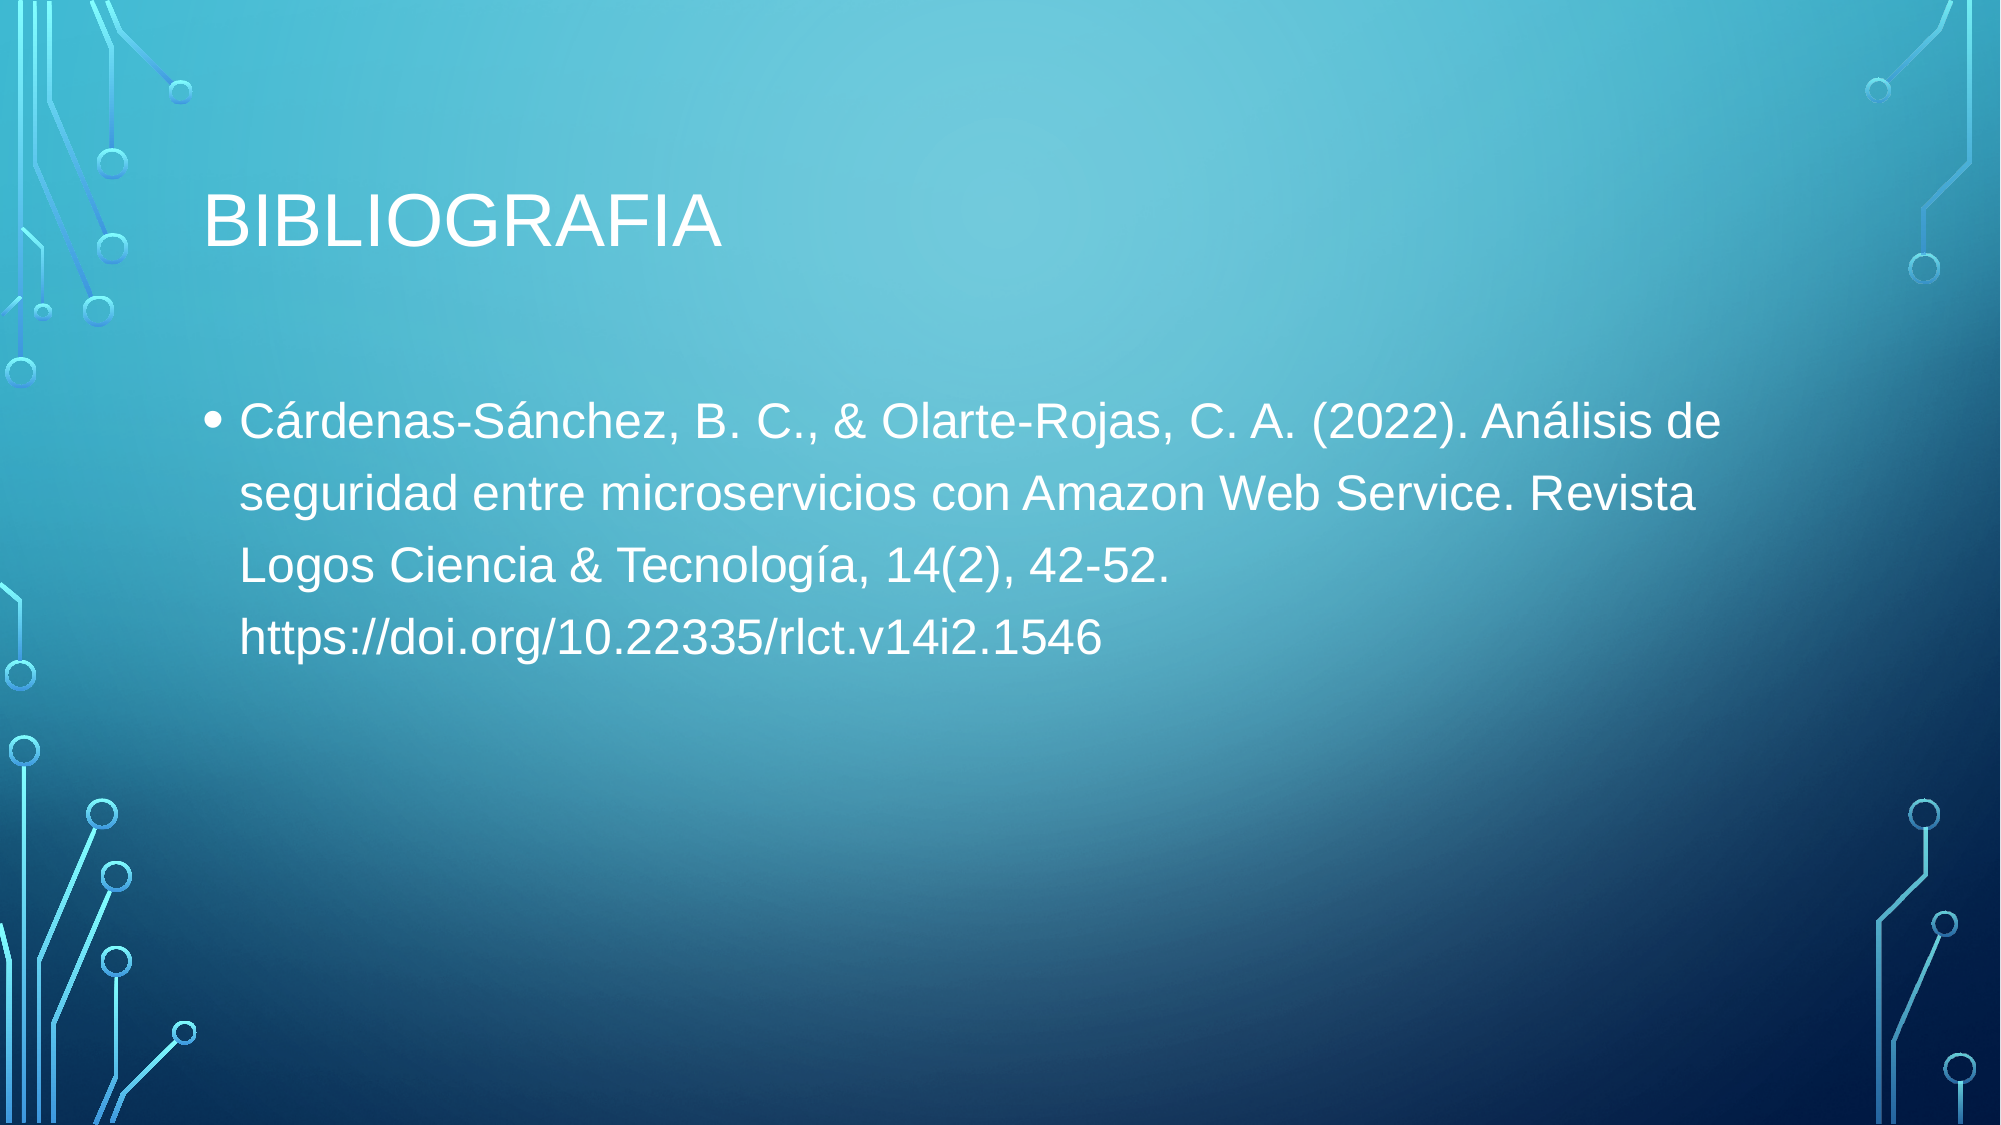

# BIBLIOGRAFIA
Cárdenas-Sánchez, B. C., & Olarte-Rojas, C. A. (2022). Análisis de seguridad entre microservicios con Amazon Web Service. Revista Logos Ciencia & Tecnología, 14(2), 42-52. https://doi.org/10.22335/rlct.v14i2.1546